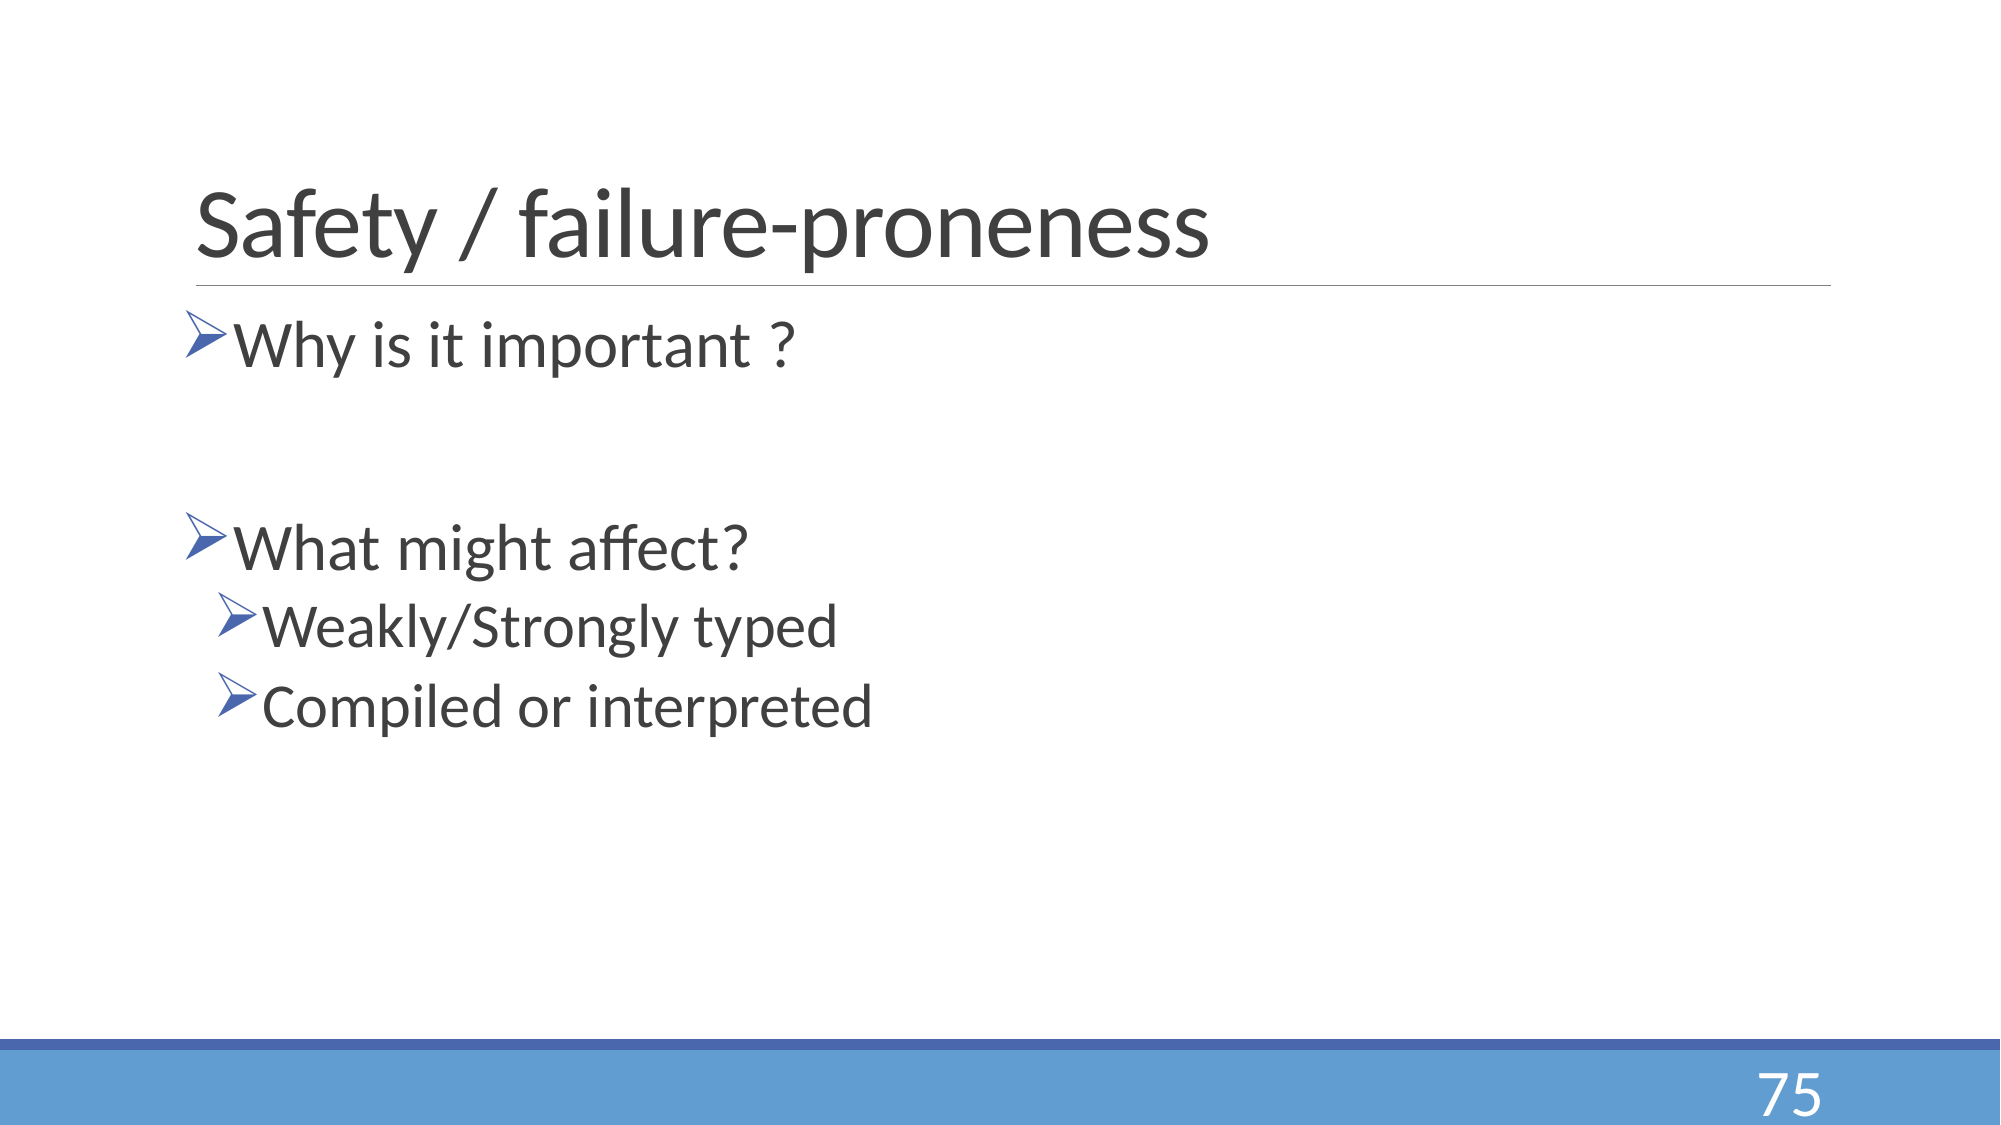

# Safety / failure-proneness
Why is it important ?

What might affect?
Weakly/Strongly typed
Compiled or interpreted
75